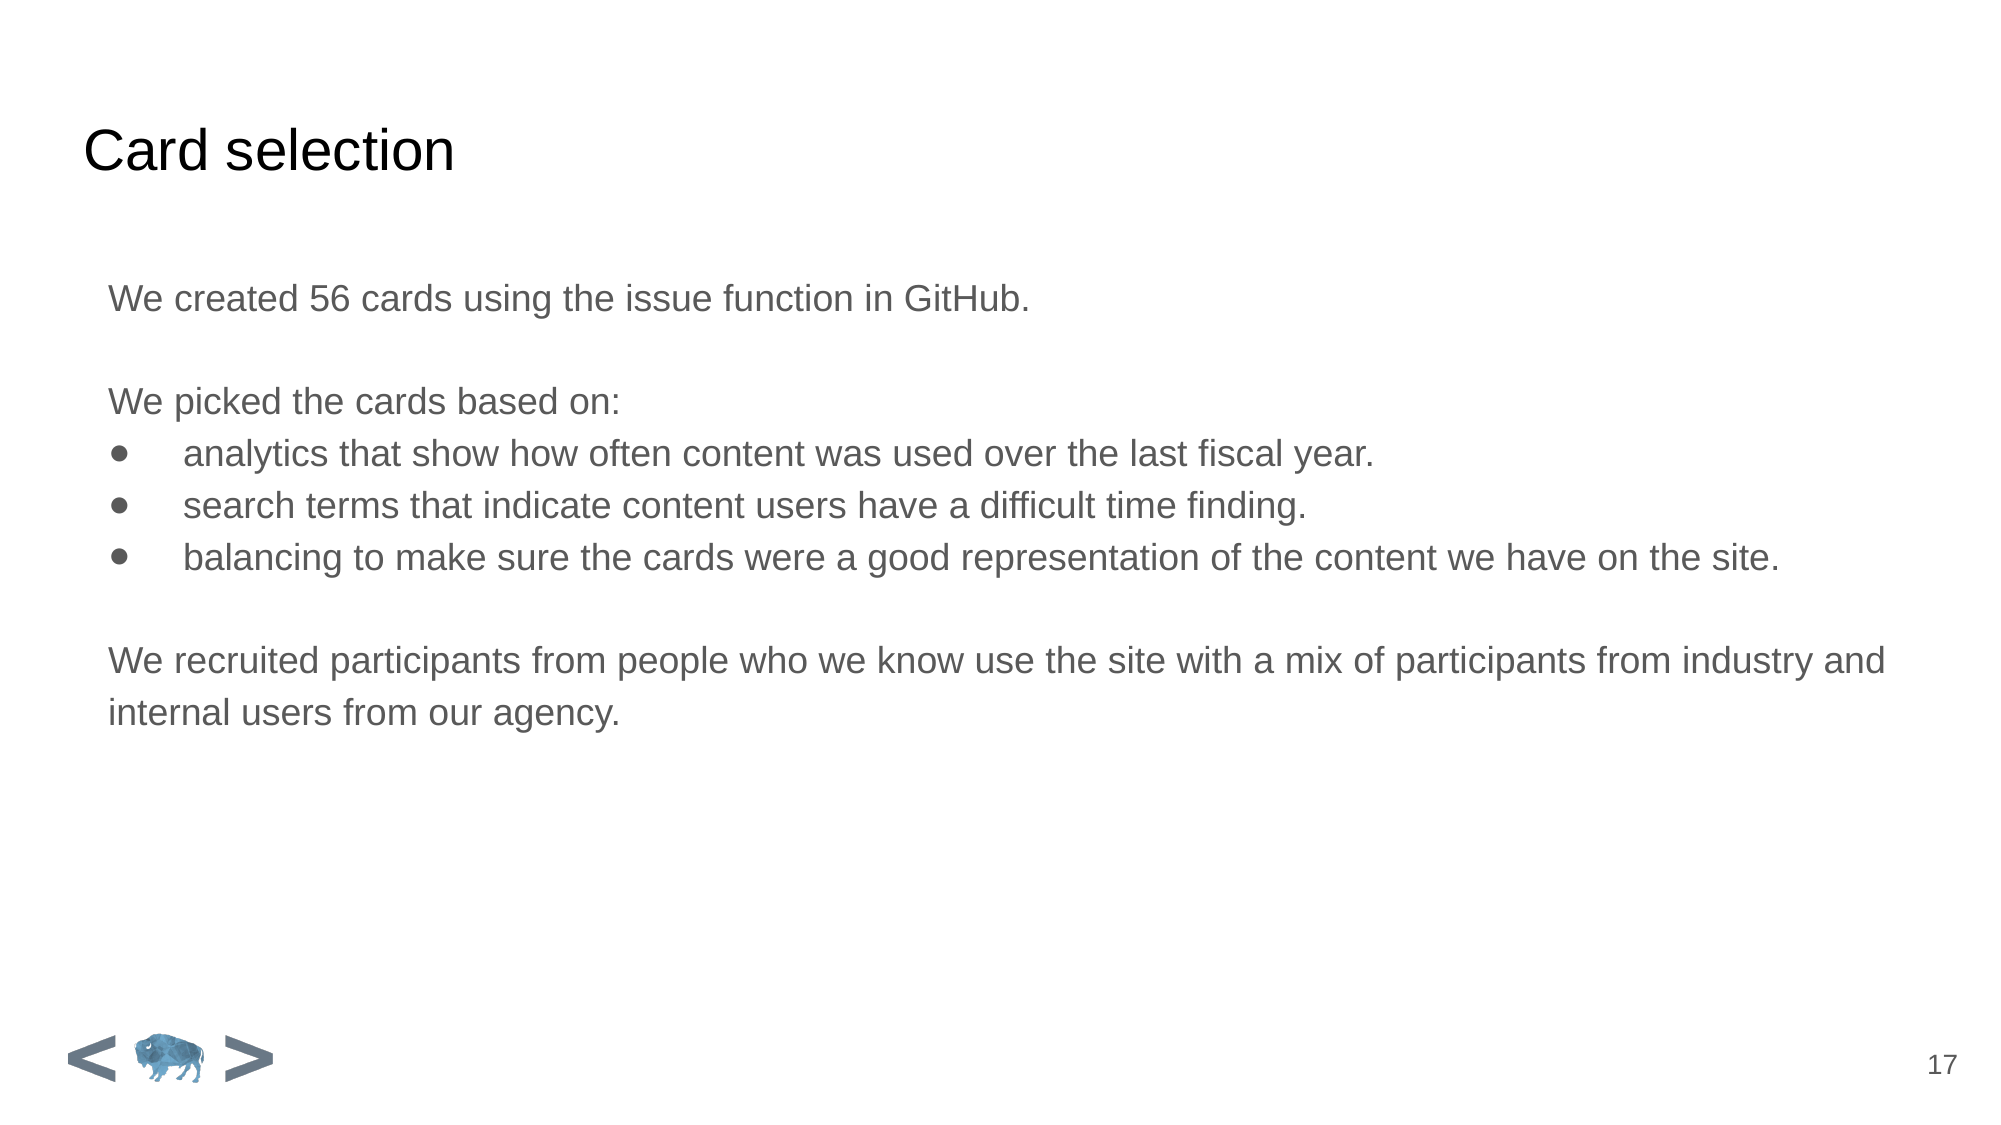

# Card selection
We created 56 cards using the issue function in GitHub.

We picked the cards based on:
analytics that show how often content was used over the last fiscal year.
search terms that indicate content users have a difficult time finding.
balancing to make sure the cards were a good representation of the content we have on the site.
We recruited participants from people who we know use the site with a mix of participants from industry and internal users from our agency.

17